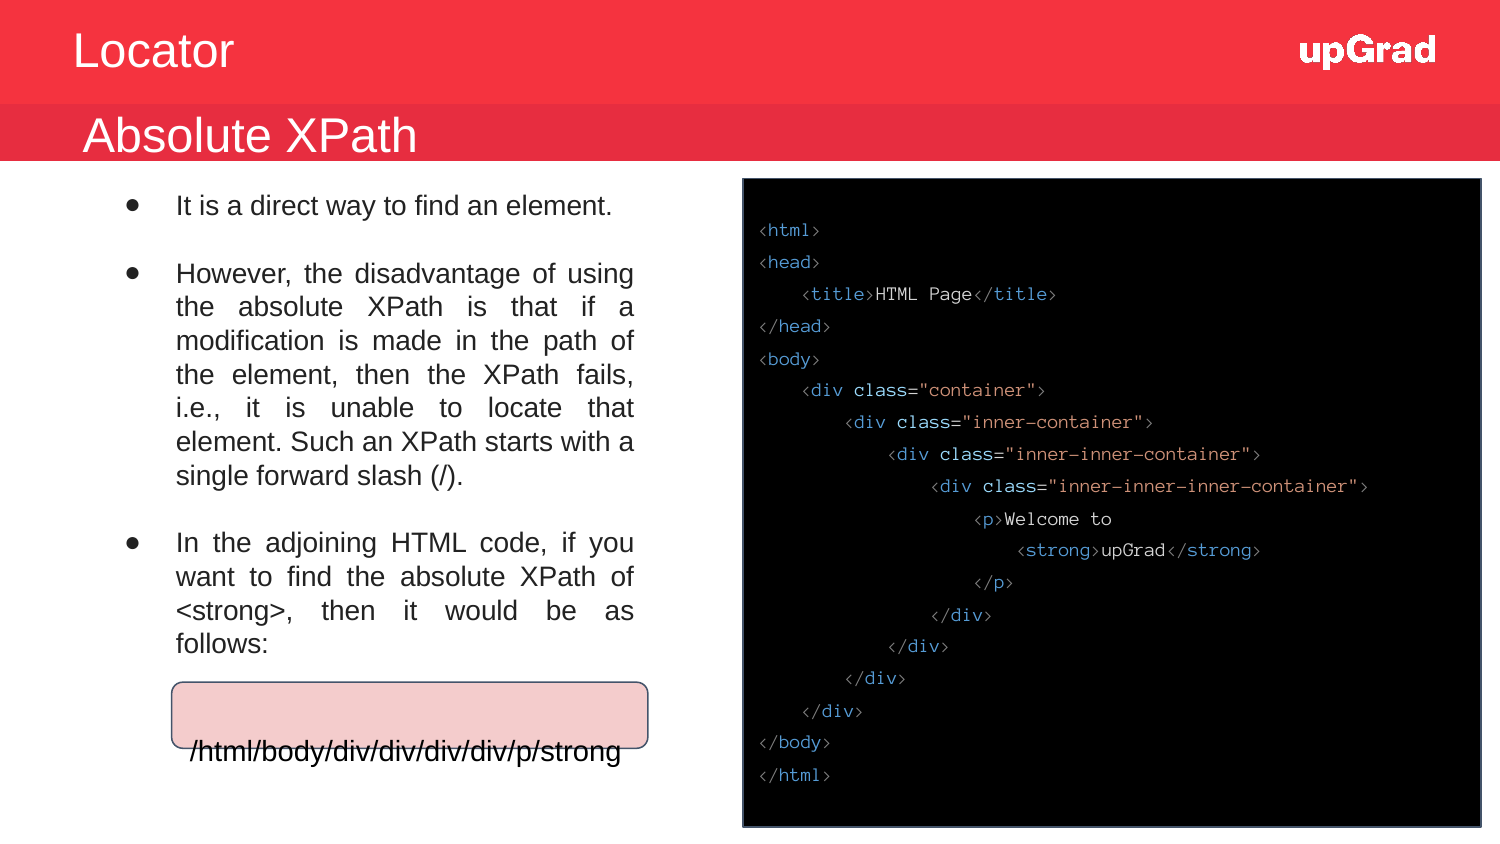

Locator
     Absolute XPath

<html>
<head>
    <title>HTML Page</title>
</head>
<body>
    <div class="container">
        <div class="inner-container">
            <div class="inner-inner-container">
                <div class="inner-inner-inner-container">
                    <p>Welcome to
                        <strong>upGrad</strong>
                    </p>
                </div>
            </div>
        </div>
    </div>
</body>
</html>

It is a direct way to find an element.

However, the disadvantage of using the absolute XPath is that if a modification is made in the path of the element, then the XPath fails, i.e., it is unable to locate that element. Such an XPath starts with a single forward slash (/).

In the adjoining HTML code, if you want to find the absolute XPath of <strong>, then it would be as follows:

/html/body/div/div/div/div/p/strong

35